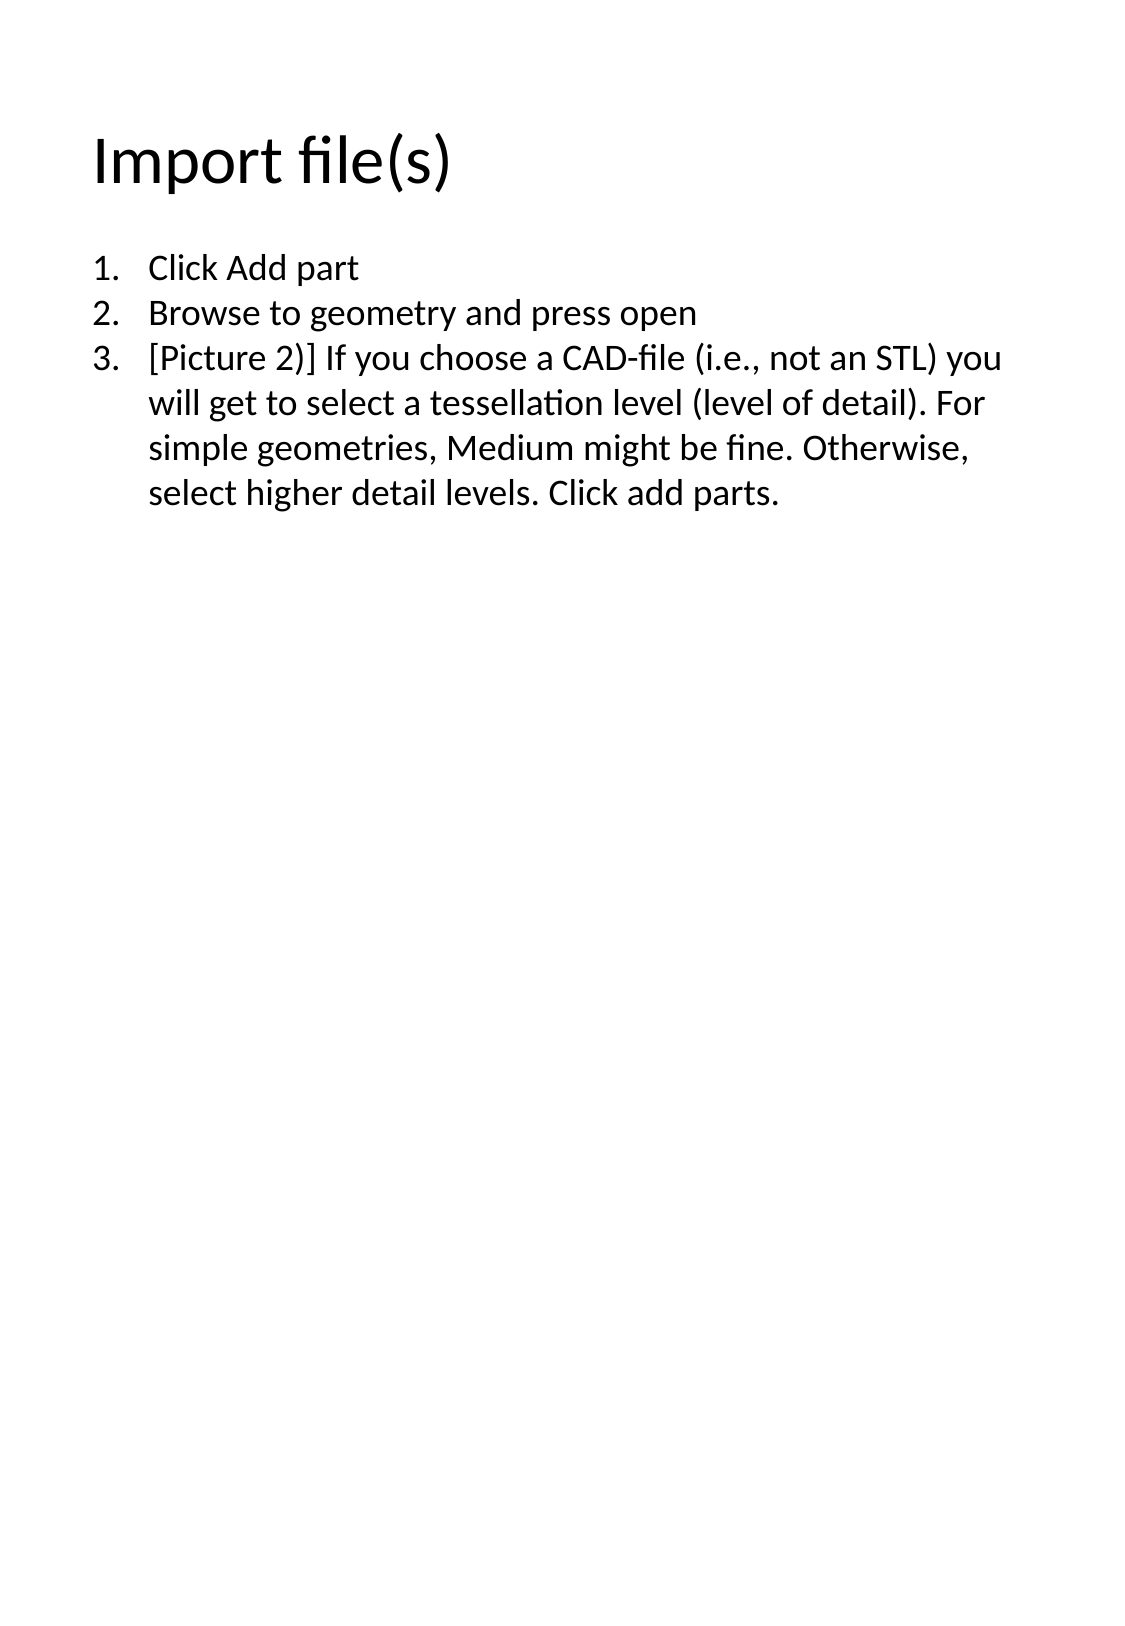

# Import file(s)
Click Add part
Browse to geometry and press open
[Picture 2)] If you choose a CAD-file (i.e., not an STL) you will get to select a tessellation level (level of detail). For simple geometries, Medium might be fine. Otherwise, select higher detail levels. Click add parts.